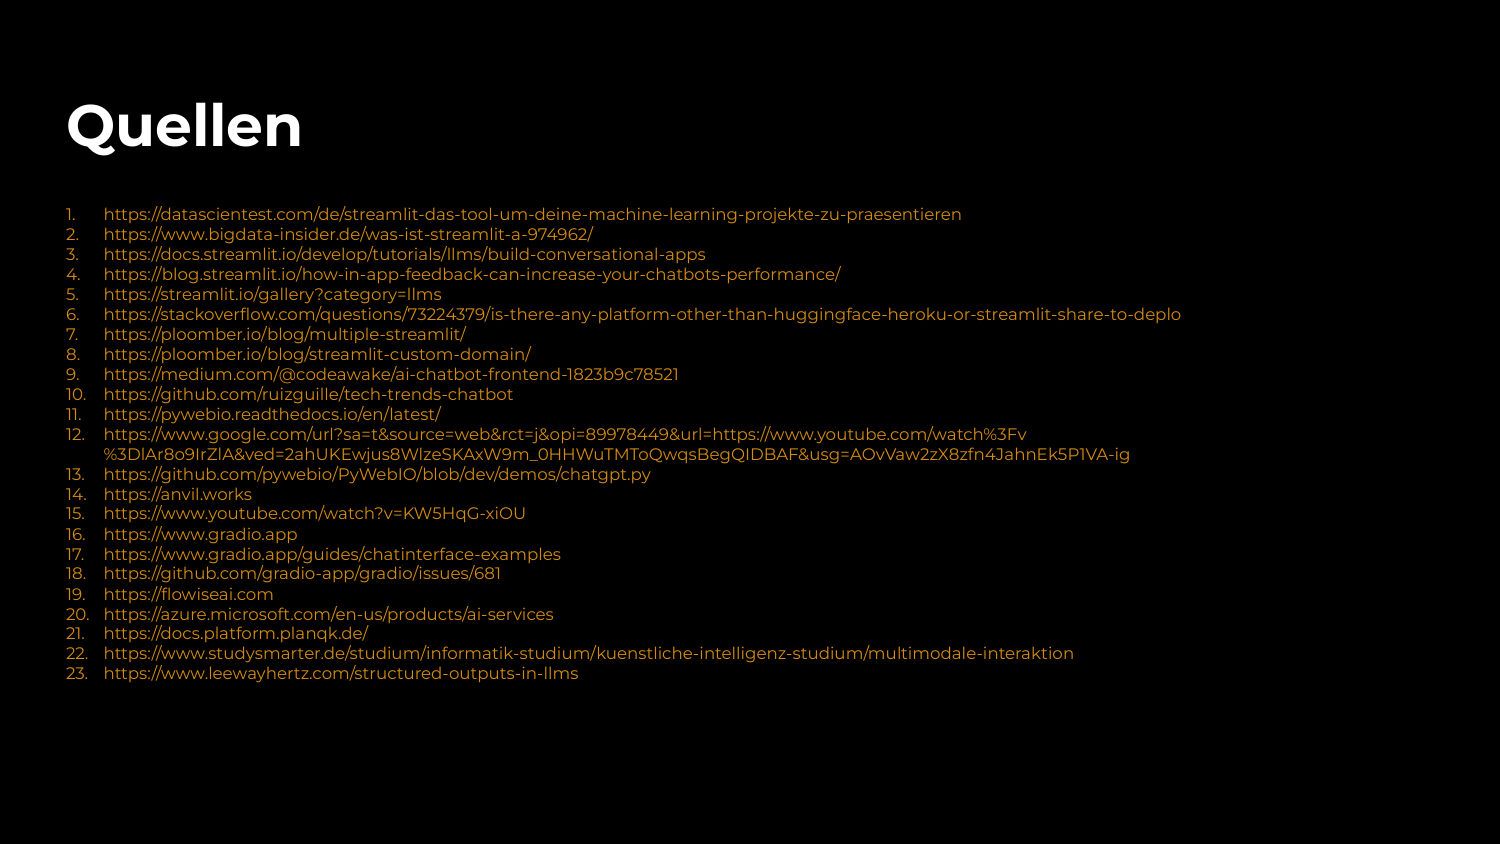

# Quellen
https://datascientest.com/de/streamlit-das-tool-um-deine-machine-learning-projekte-zu-praesentieren
https://www.bigdata-insider.de/was-ist-streamlit-a-974962/
https://docs.streamlit.io/develop/tutorials/llms/build-conversational-apps
https://blog.streamlit.io/how-in-app-feedback-can-increase-your-chatbots-performance/
https://streamlit.io/gallery?category=llms
https://stackoverflow.com/questions/73224379/is-there-any-platform-other-than-huggingface-heroku-or-streamlit-share-to-deplo
https://ploomber.io/blog/multiple-streamlit/
https://ploomber.io/blog/streamlit-custom-domain/
https://medium.com/@codeawake/ai-chatbot-frontend-1823b9c78521
https://github.com/ruizguille/tech-trends-chatbot
https://pywebio.readthedocs.io/en/latest/
https://www.google.com/url?sa=t&source=web&rct=j&opi=89978449&url=https://www.youtube.com/watch%3Fv%3DlAr8o9IrZlA&ved=2ahUKEwjus8WlzeSKAxW9m_0HHWuTMToQwqsBegQIDBAF&usg=AOvVaw2zX8zfn4JahnEk5P1VA-ig
https://github.com/pywebio/PyWebIO/blob/dev/demos/chatgpt.py
https://anvil.works
https://www.youtube.com/watch?v=KW5HqG-xiOU
https://www.gradio.app
https://www.gradio.app/guides/chatinterface-examples
https://github.com/gradio-app/gradio/issues/681
https://flowiseai.com
https://azure.microsoft.com/en-us/products/ai-services
https://docs.platform.planqk.de/
https://www.studysmarter.de/studium/informatik-studium/kuenstliche-intelligenz-studium/multimodale-interaktion
https://www.leewayhertz.com/structured-outputs-in-llms